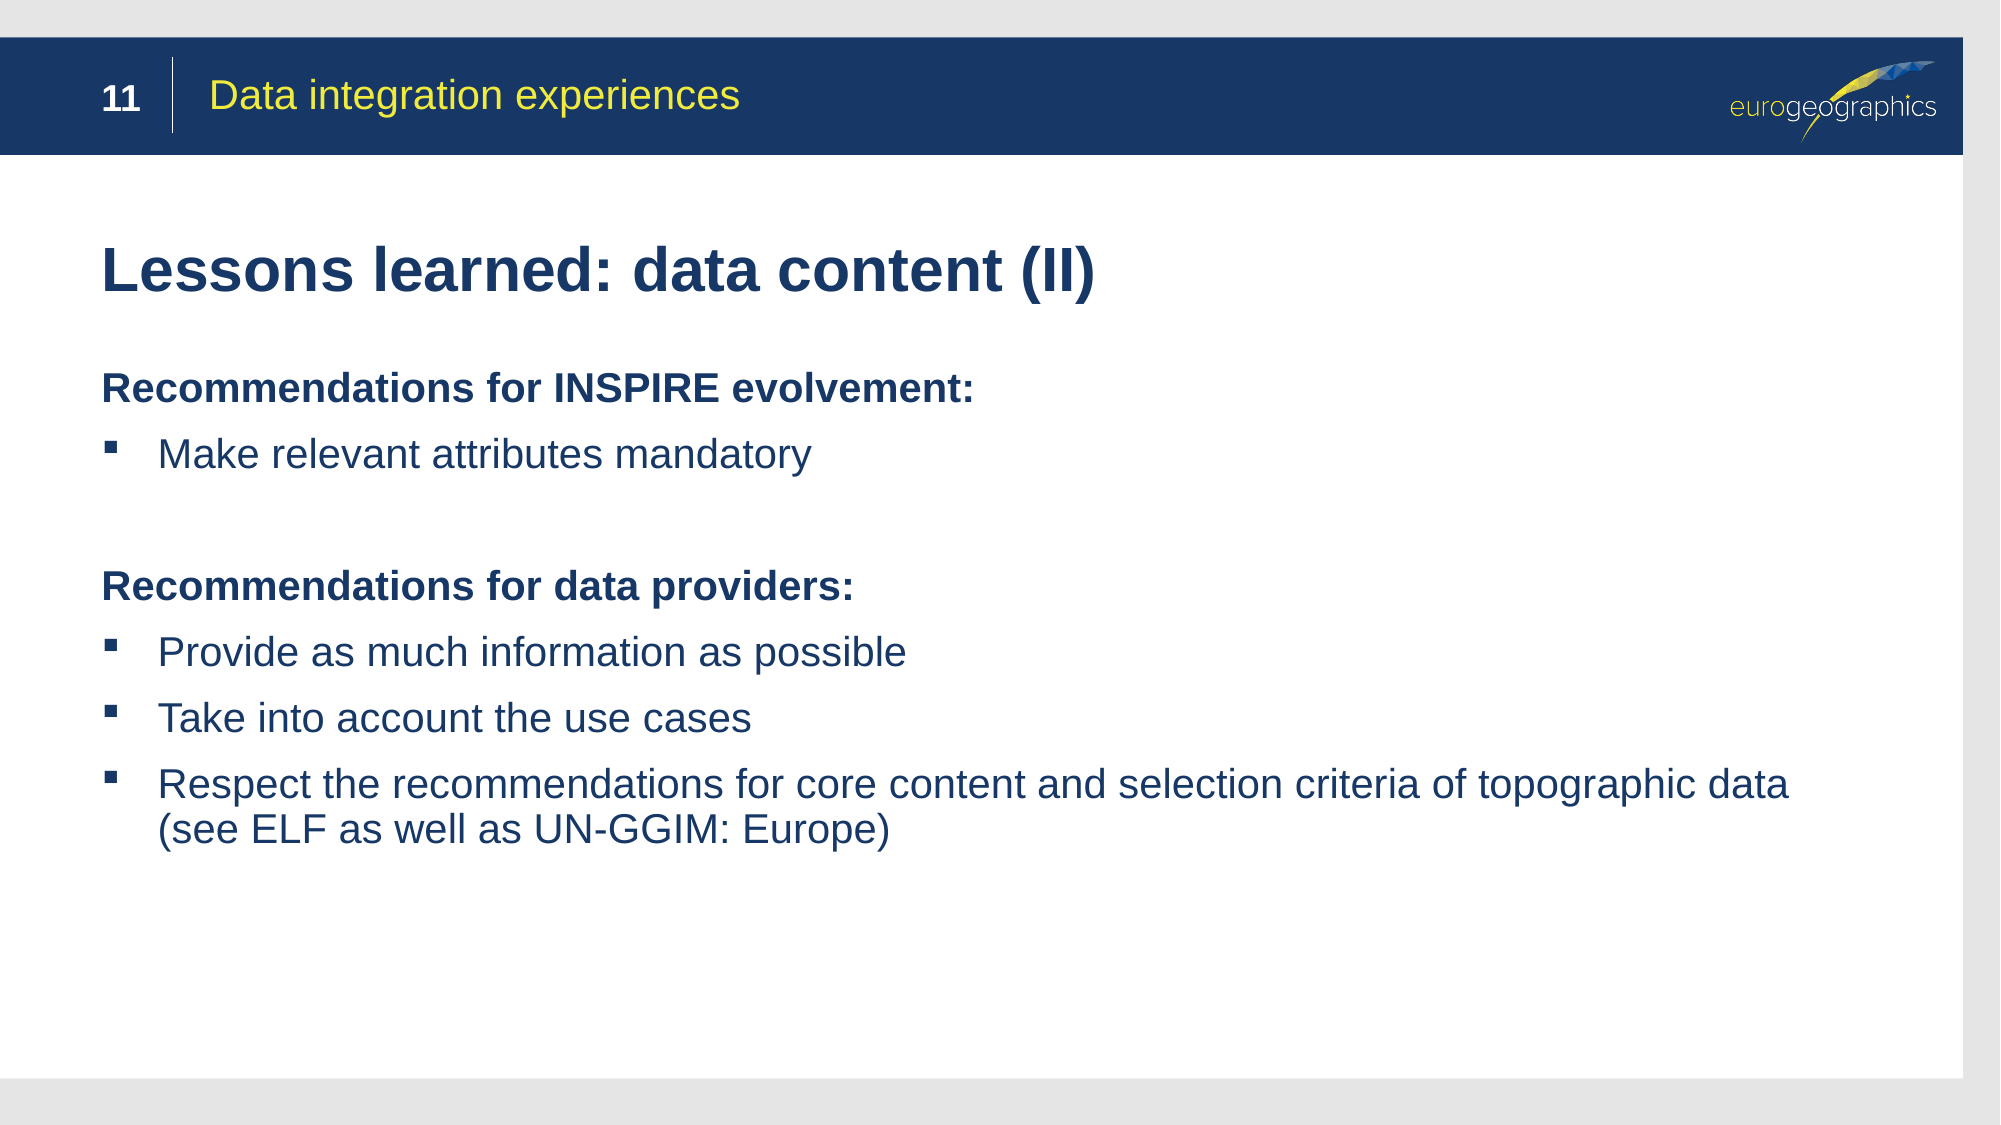

Data integration experiences

11
# Lessons learned: data content (II)
Recommendations for INSPIRE evolvement:
Make relevant attributes mandatory

Recommendations for data providers:
Provide as much information as possible
Take into account the use cases
Respect the recommendations for core content and selection criteria of topographic data (see ELF as well as UN-GGIM: Europe)